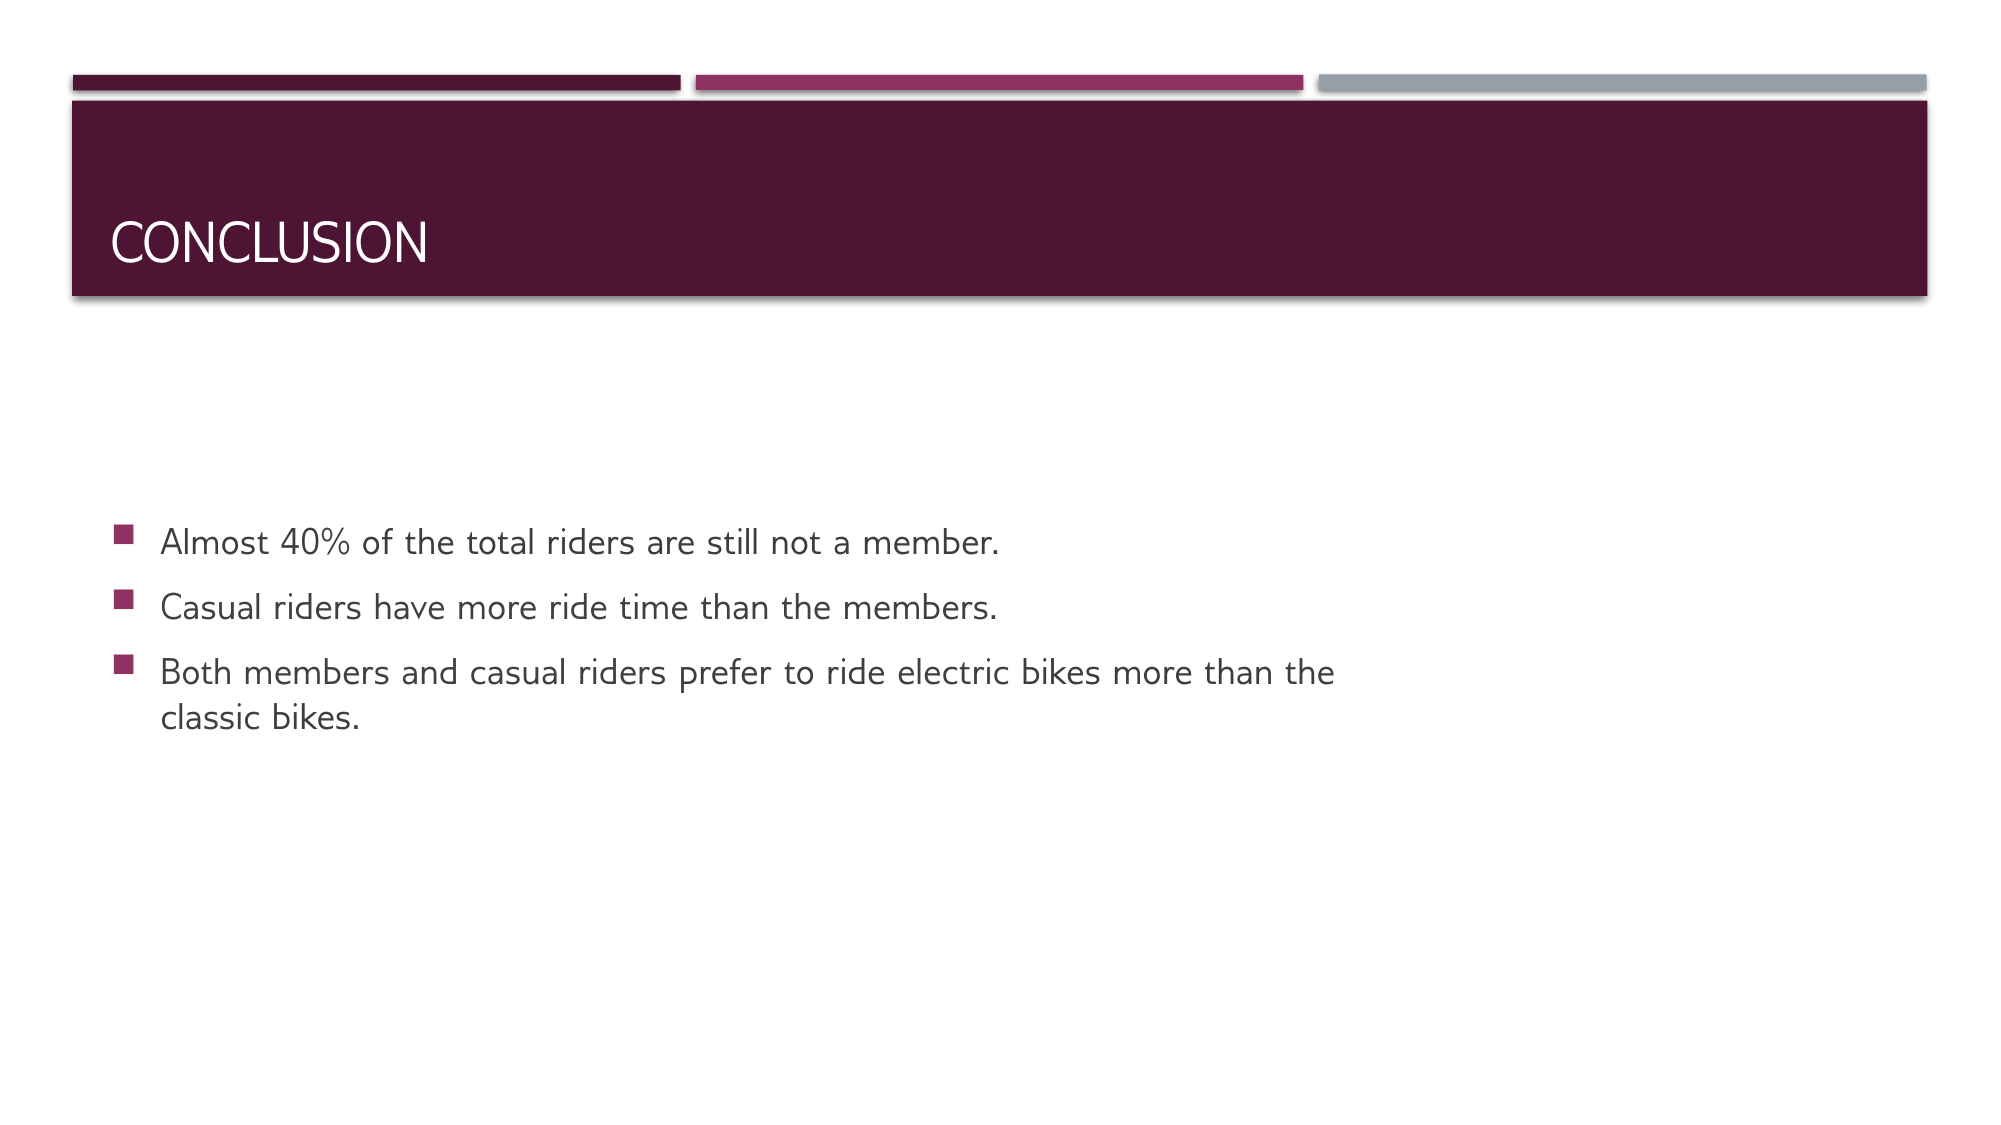

# conclusion
Almost 40% of the total riders are still not a member.
Casual riders have more ride time than the members.
Both members and casual riders prefer to ride electric bikes more than the
classic bikes.